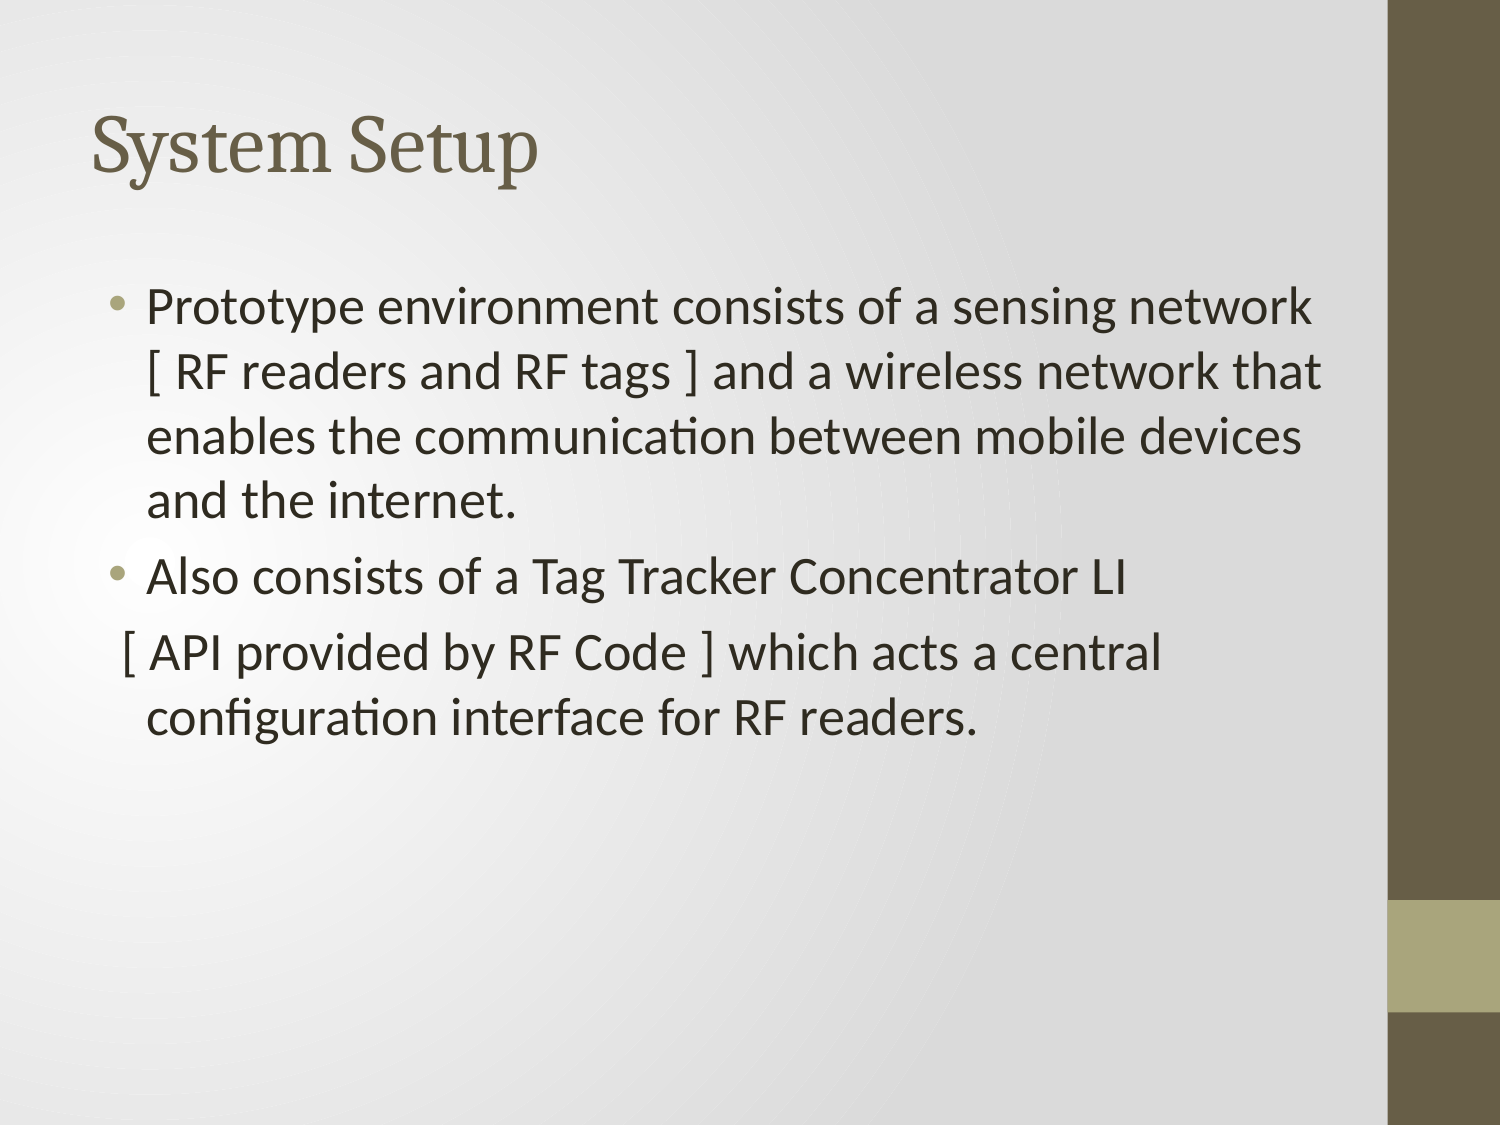

# System Setup
Prototype environment consists of a sensing network [ RF readers and RF tags ] and a wireless network that enables the communication between mobile devices and the internet.
Also consists of a Tag Tracker Concentrator LI
 [ API provided by RF Code ] which acts a central configuration interface for RF readers.